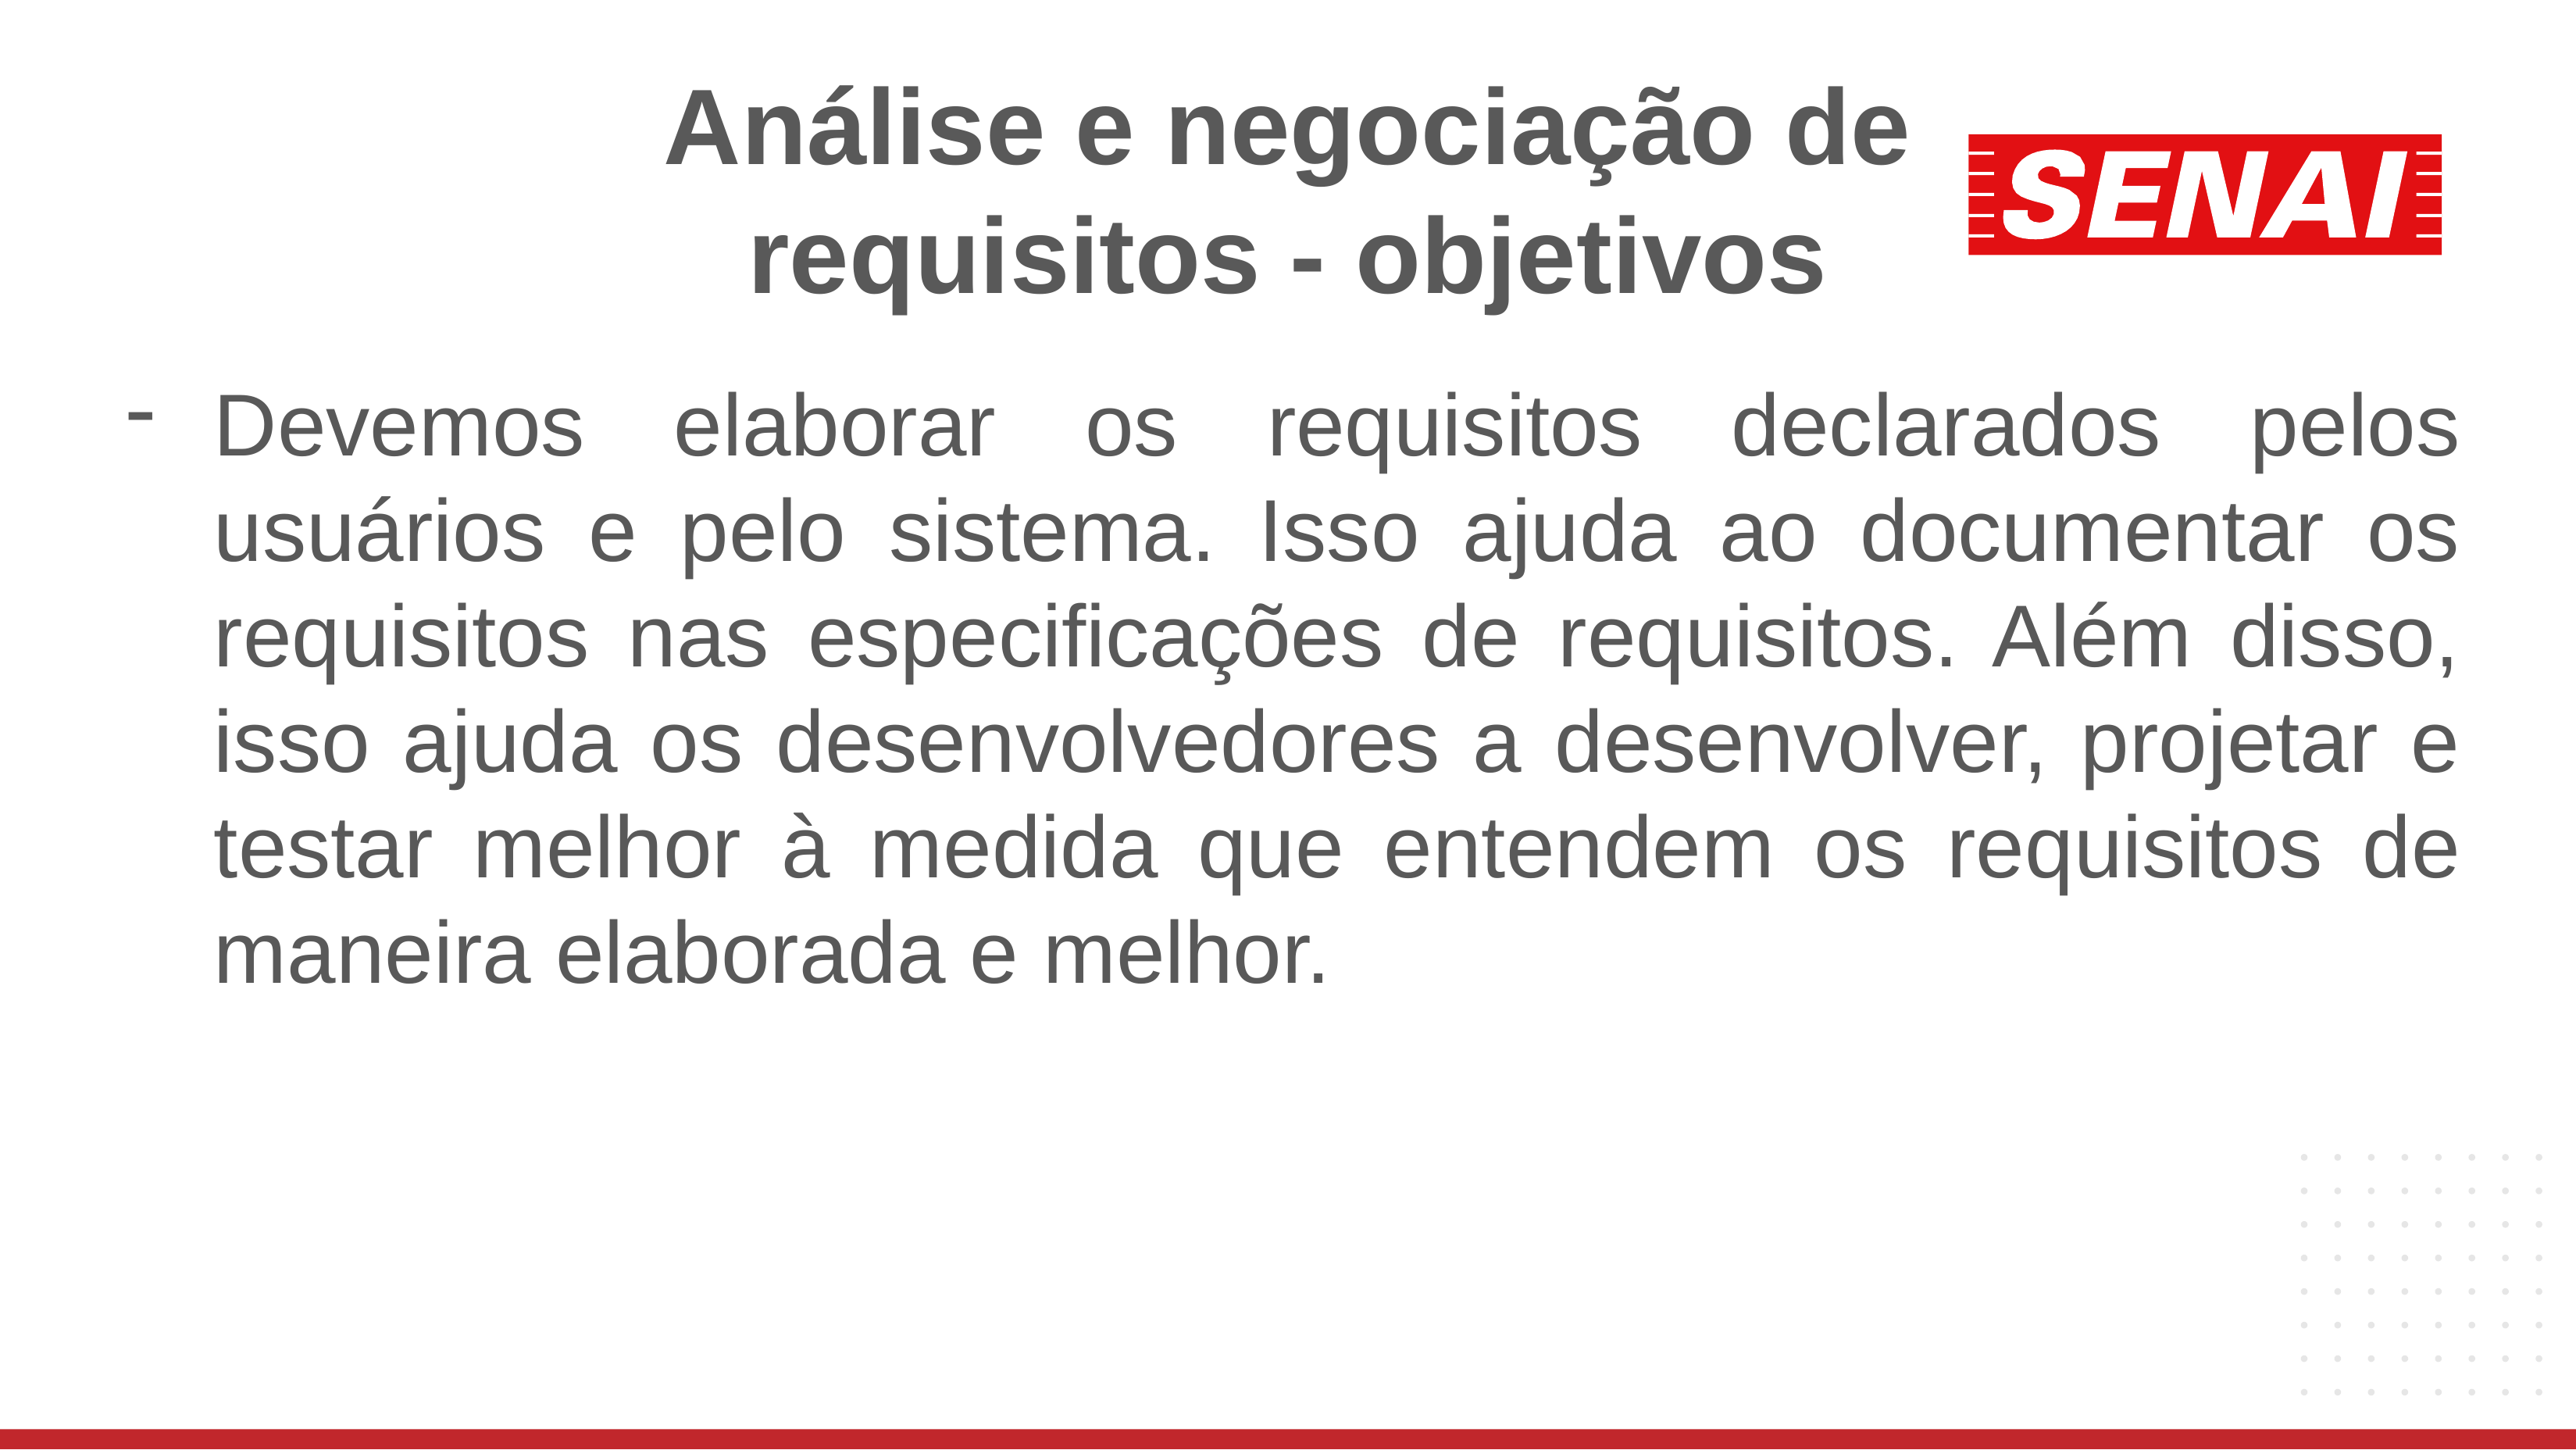

# Análise e negociação de requisitos - objetivos

Devemos elaborar os requisitos declarados pelos usuários e pelo sistema. Isso ajuda ao documentar os requisitos nas especificações de requisitos. Além disso, isso ajuda os desenvolvedores a desenvolver, projetar e testar melhor à medida que entendem os requisitos de maneira elaborada e melhor.